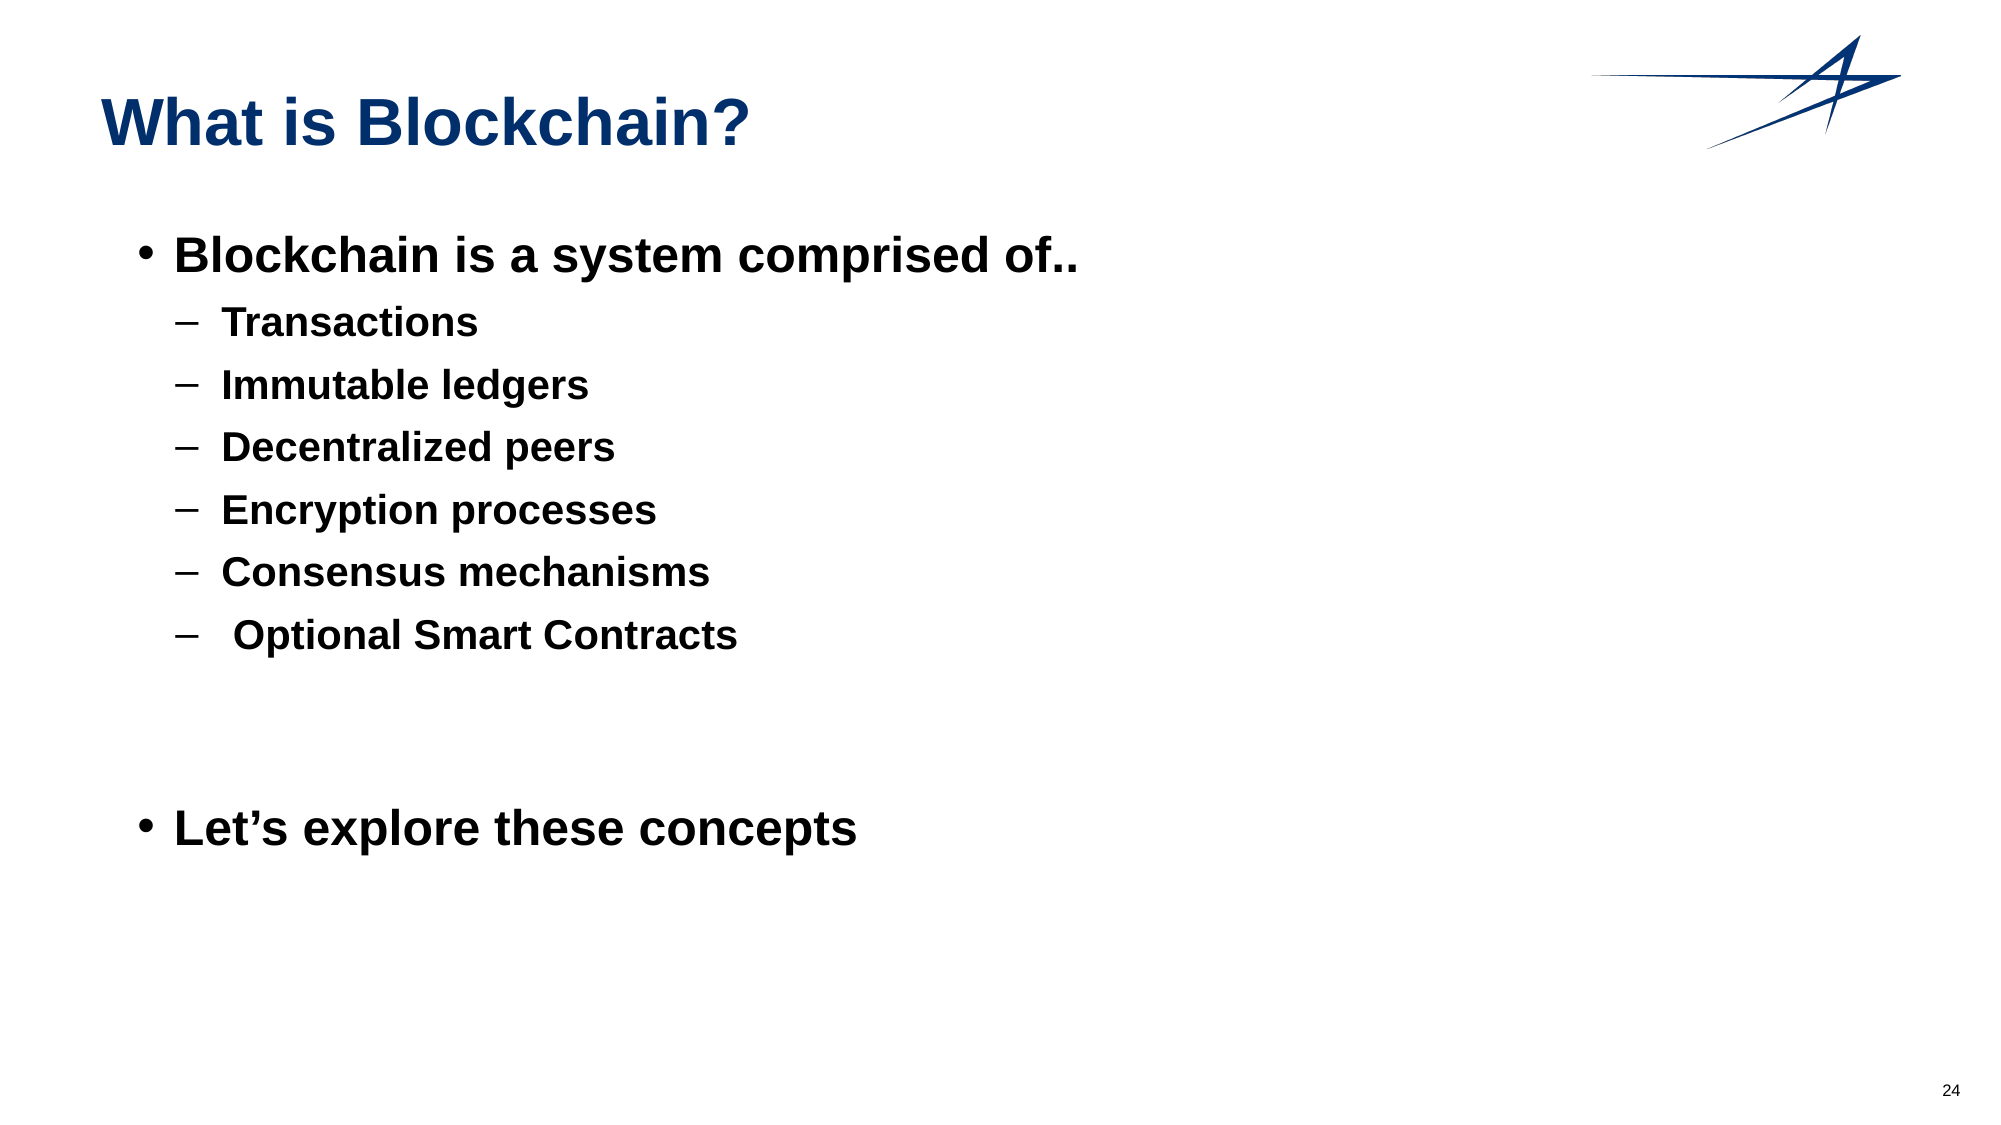

# What is Blockchain?
Blockchain is a system comprised of..
Transactions
Immutable ledgers
Decentralized peers
Encryption processes
Consensus mechanisms
 Optional Smart Contracts

Let’s explore these concepts